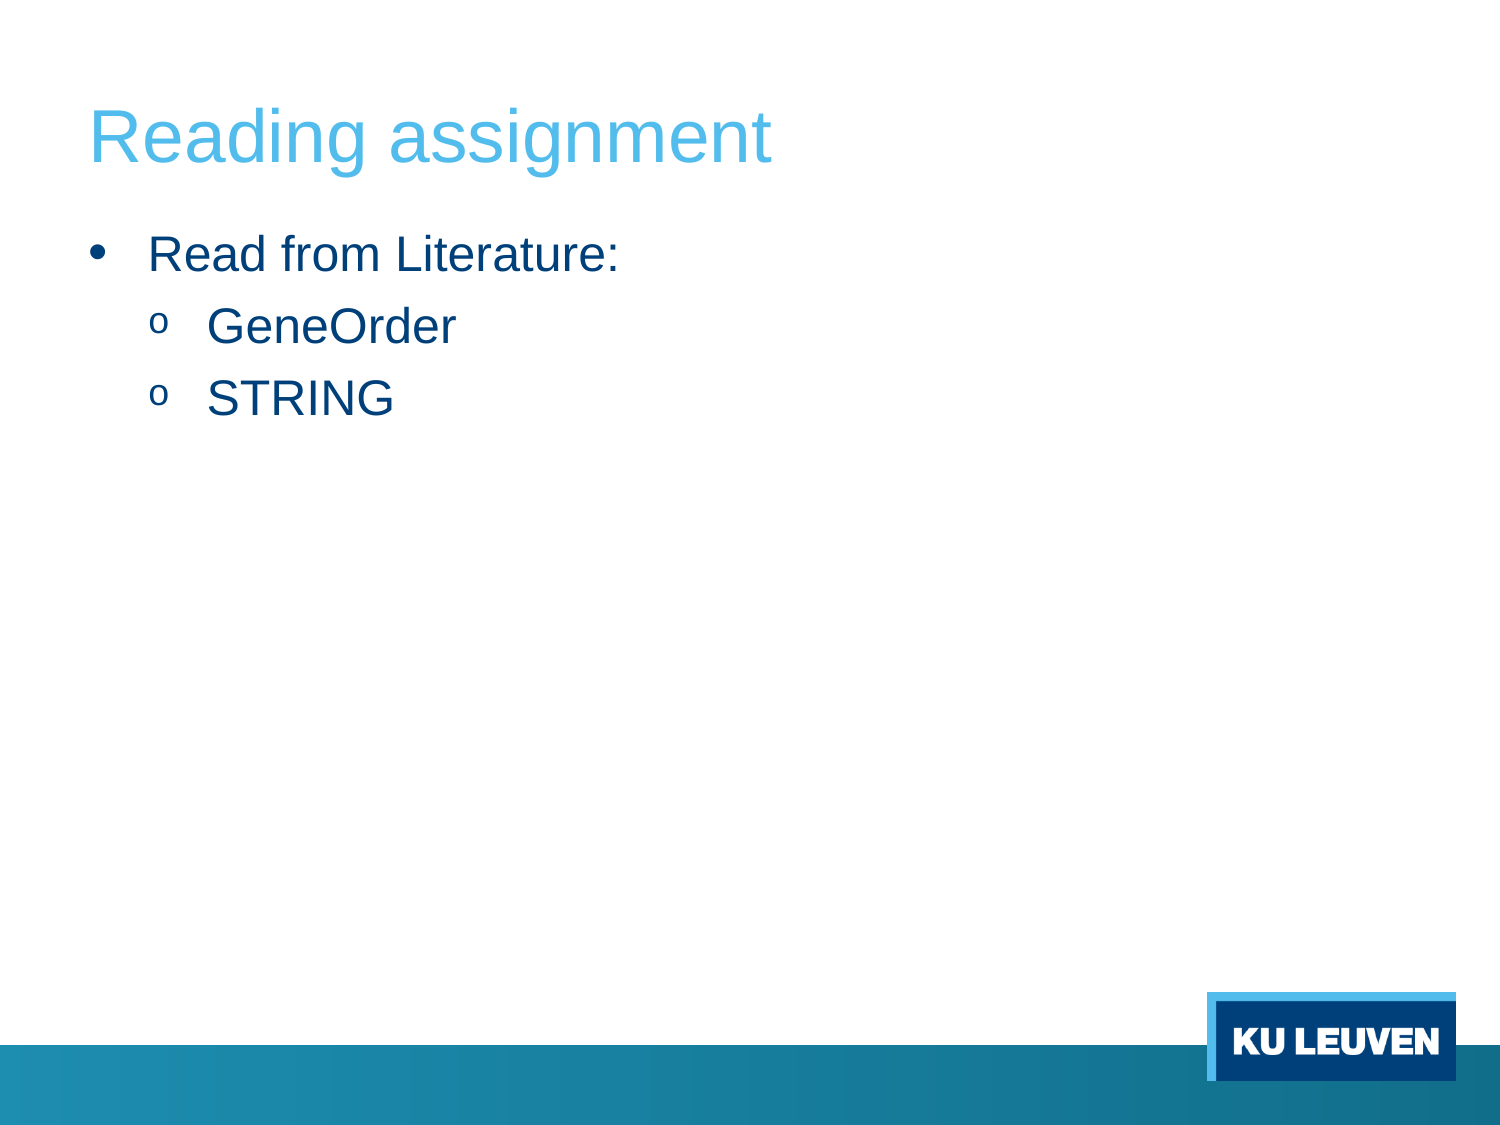

# Reading assignment
Read from Literature:
GeneOrder
STRING